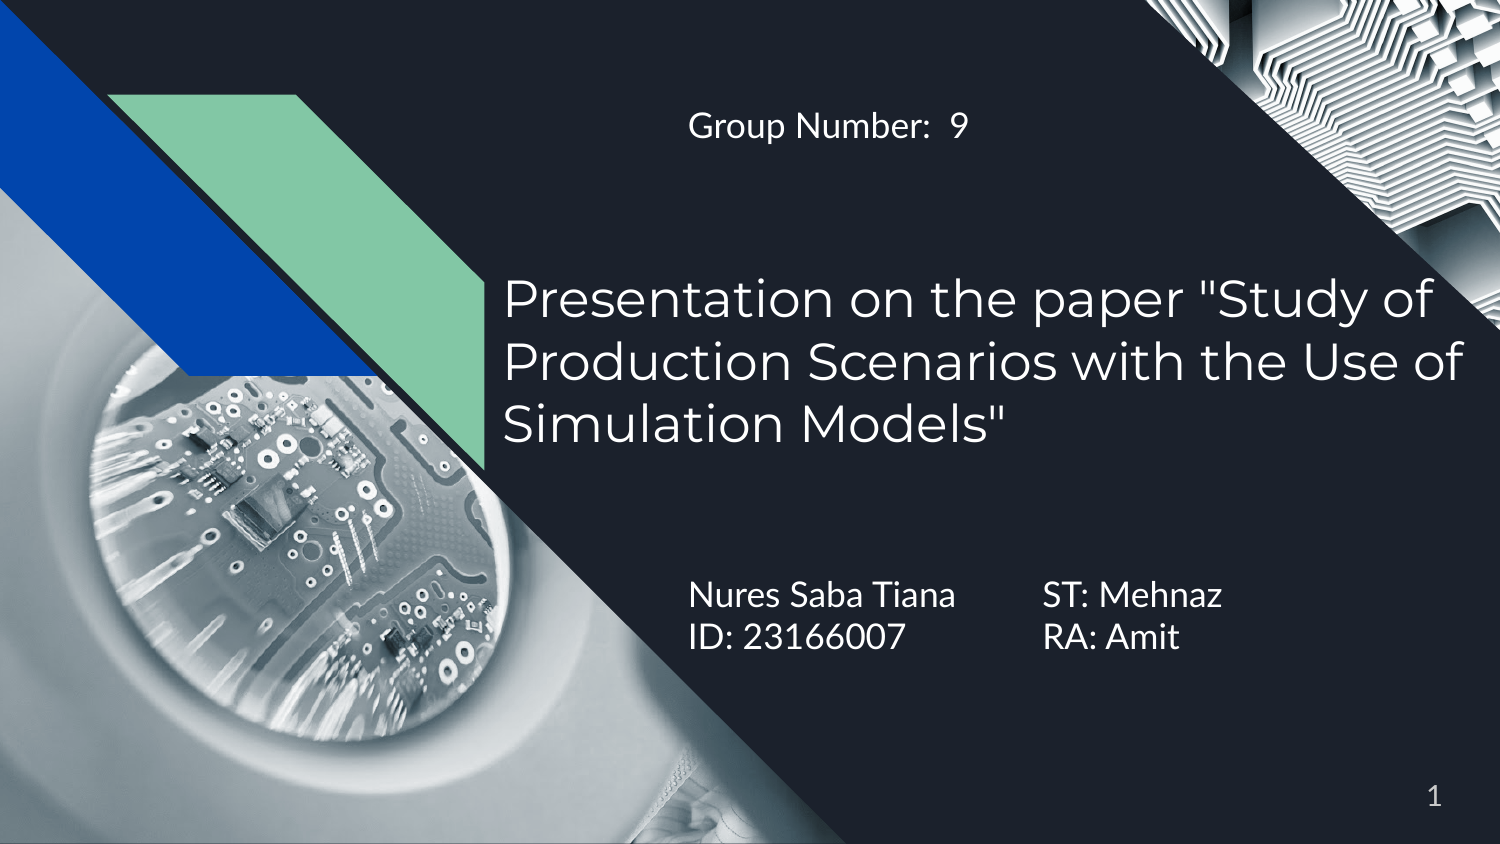

Group Number:  9
# Presentation on the paper "Study of Production Scenarios with the Use of Simulation Models"
Nures Saba Tiana
ID: 23166007
ST: Mehnaz
RA: Amit
1